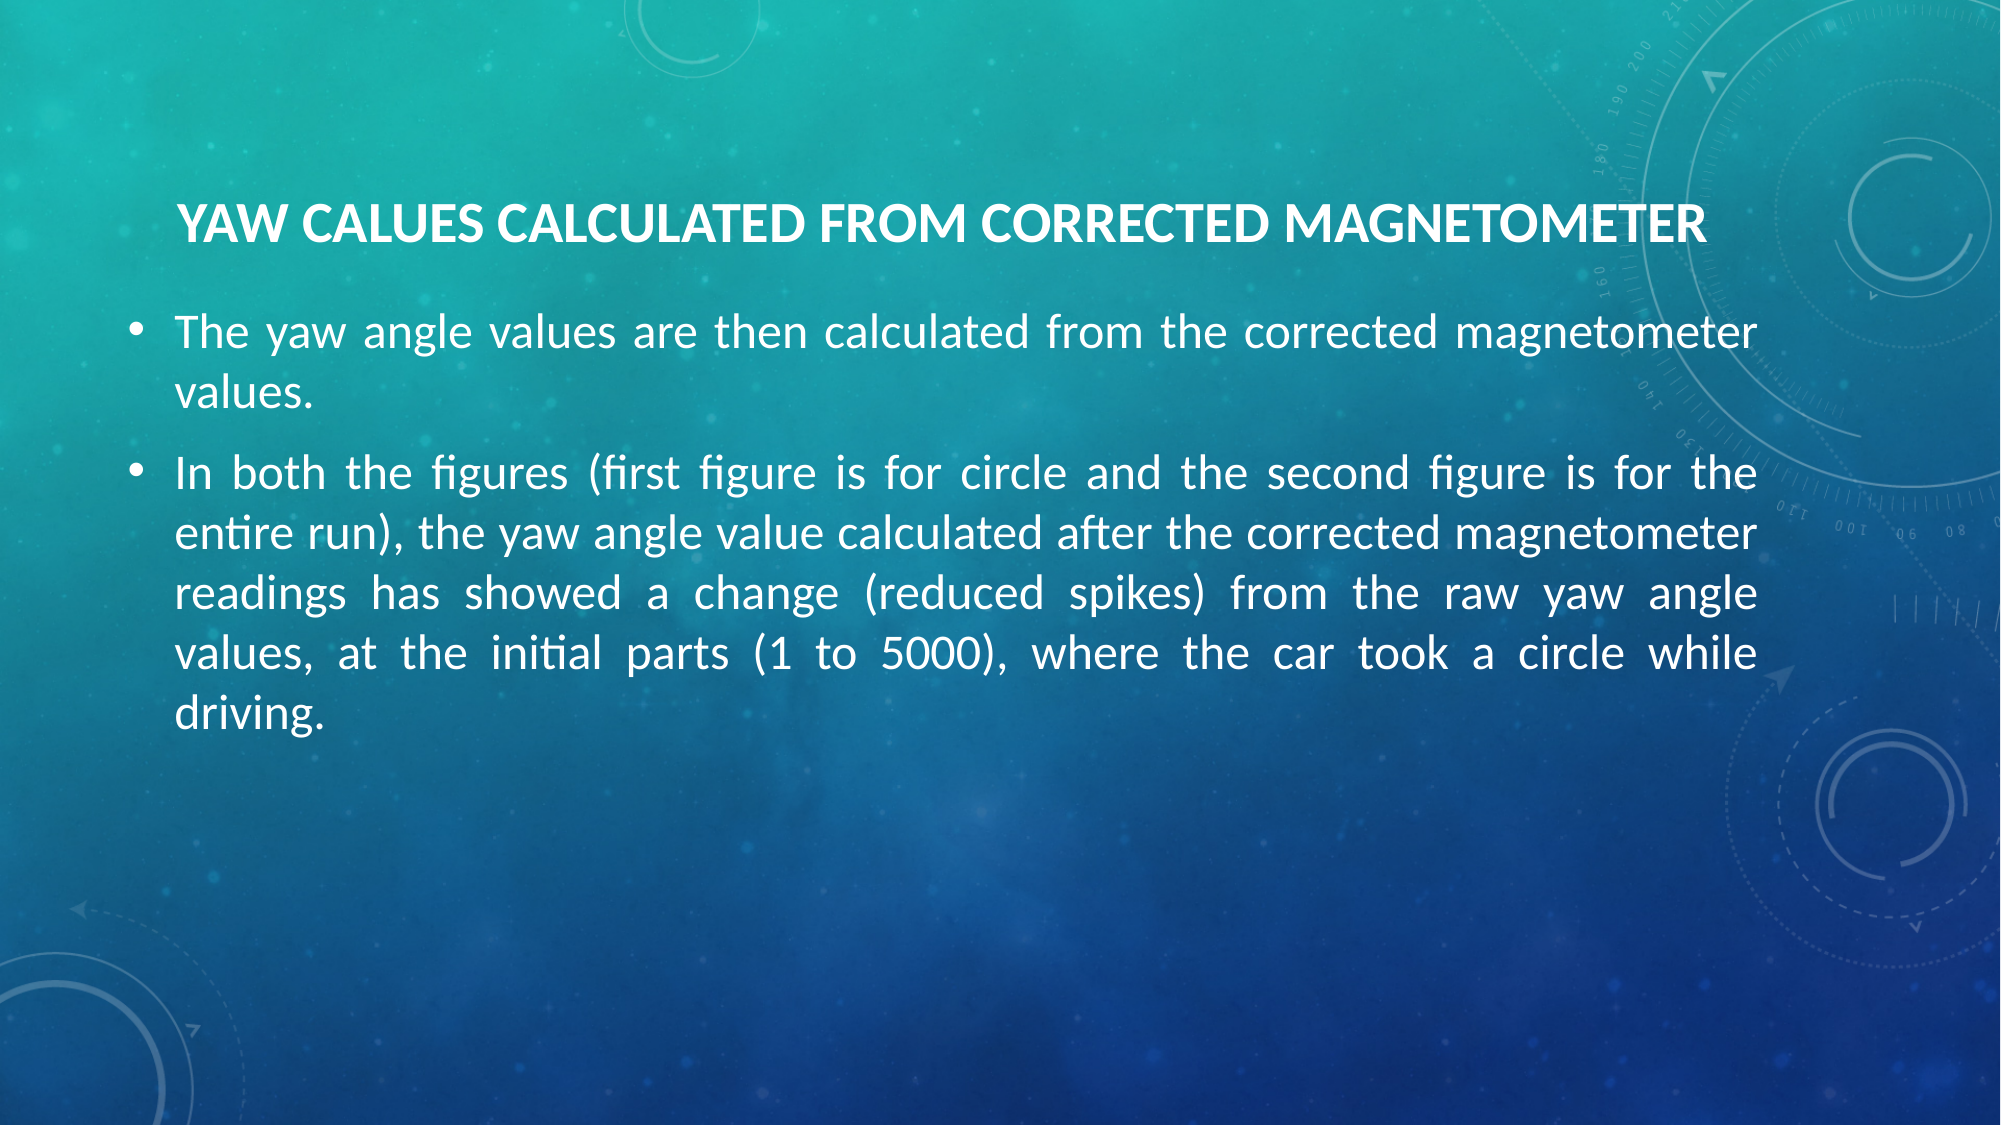

# YAW CALUES CALCULATED FROM CORRECTED MAGNETOMETER
The yaw angle values are then calculated from the corrected magnetometer values.
In both the figures (first figure is for circle and the second figure is for the entire run), the yaw angle value calculated after the corrected magnetometer readings has showed a change (reduced spikes) from the raw yaw angle values, at the initial parts (1 to 5000), where the car took a circle while driving.